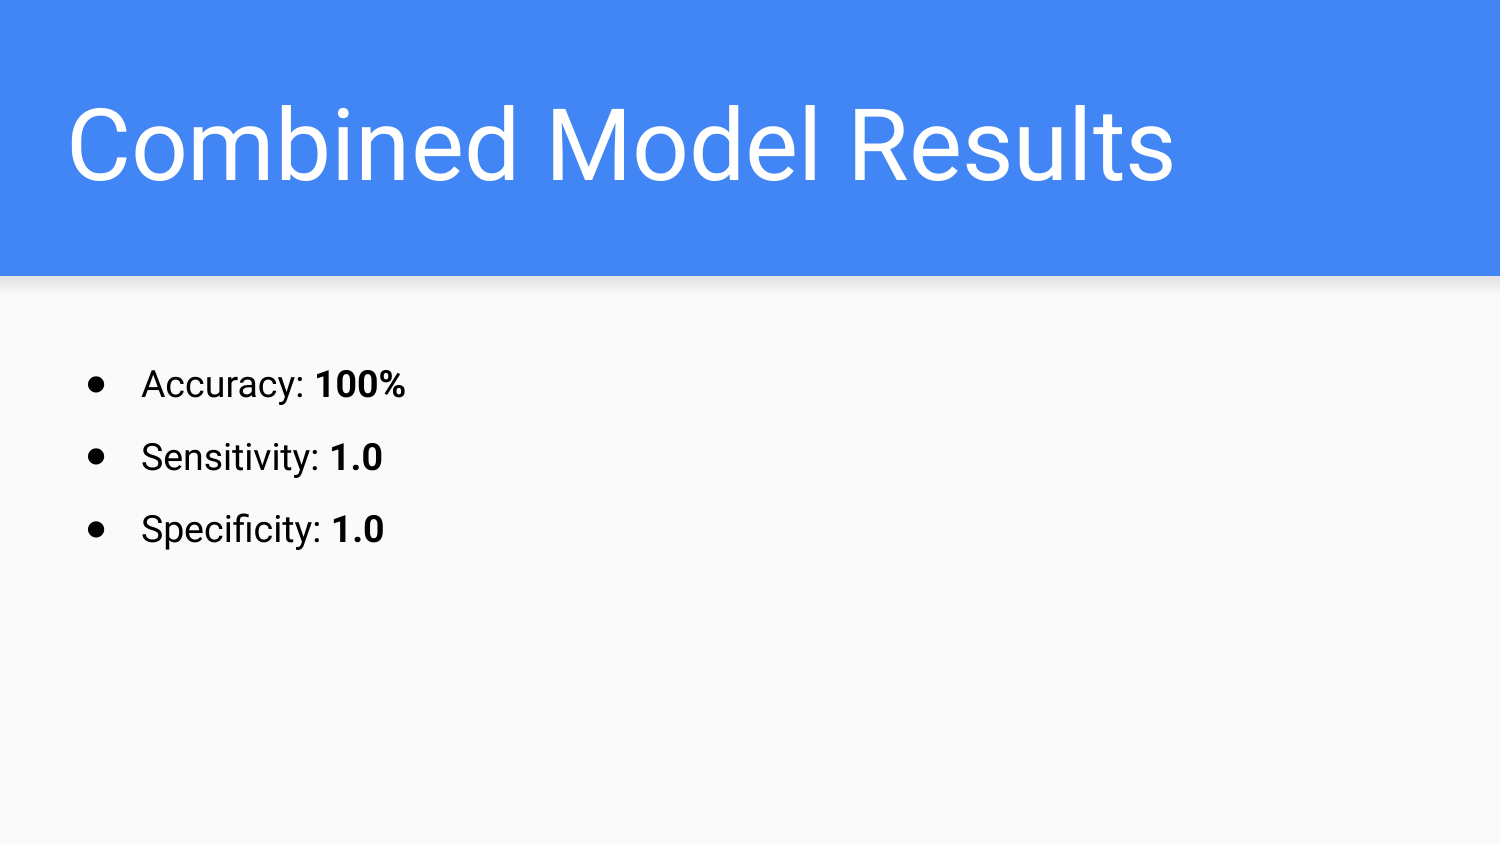

# Combined Model Results
Accuracy: 100%
Sensitivity: 1.0
Specificity: 1.0